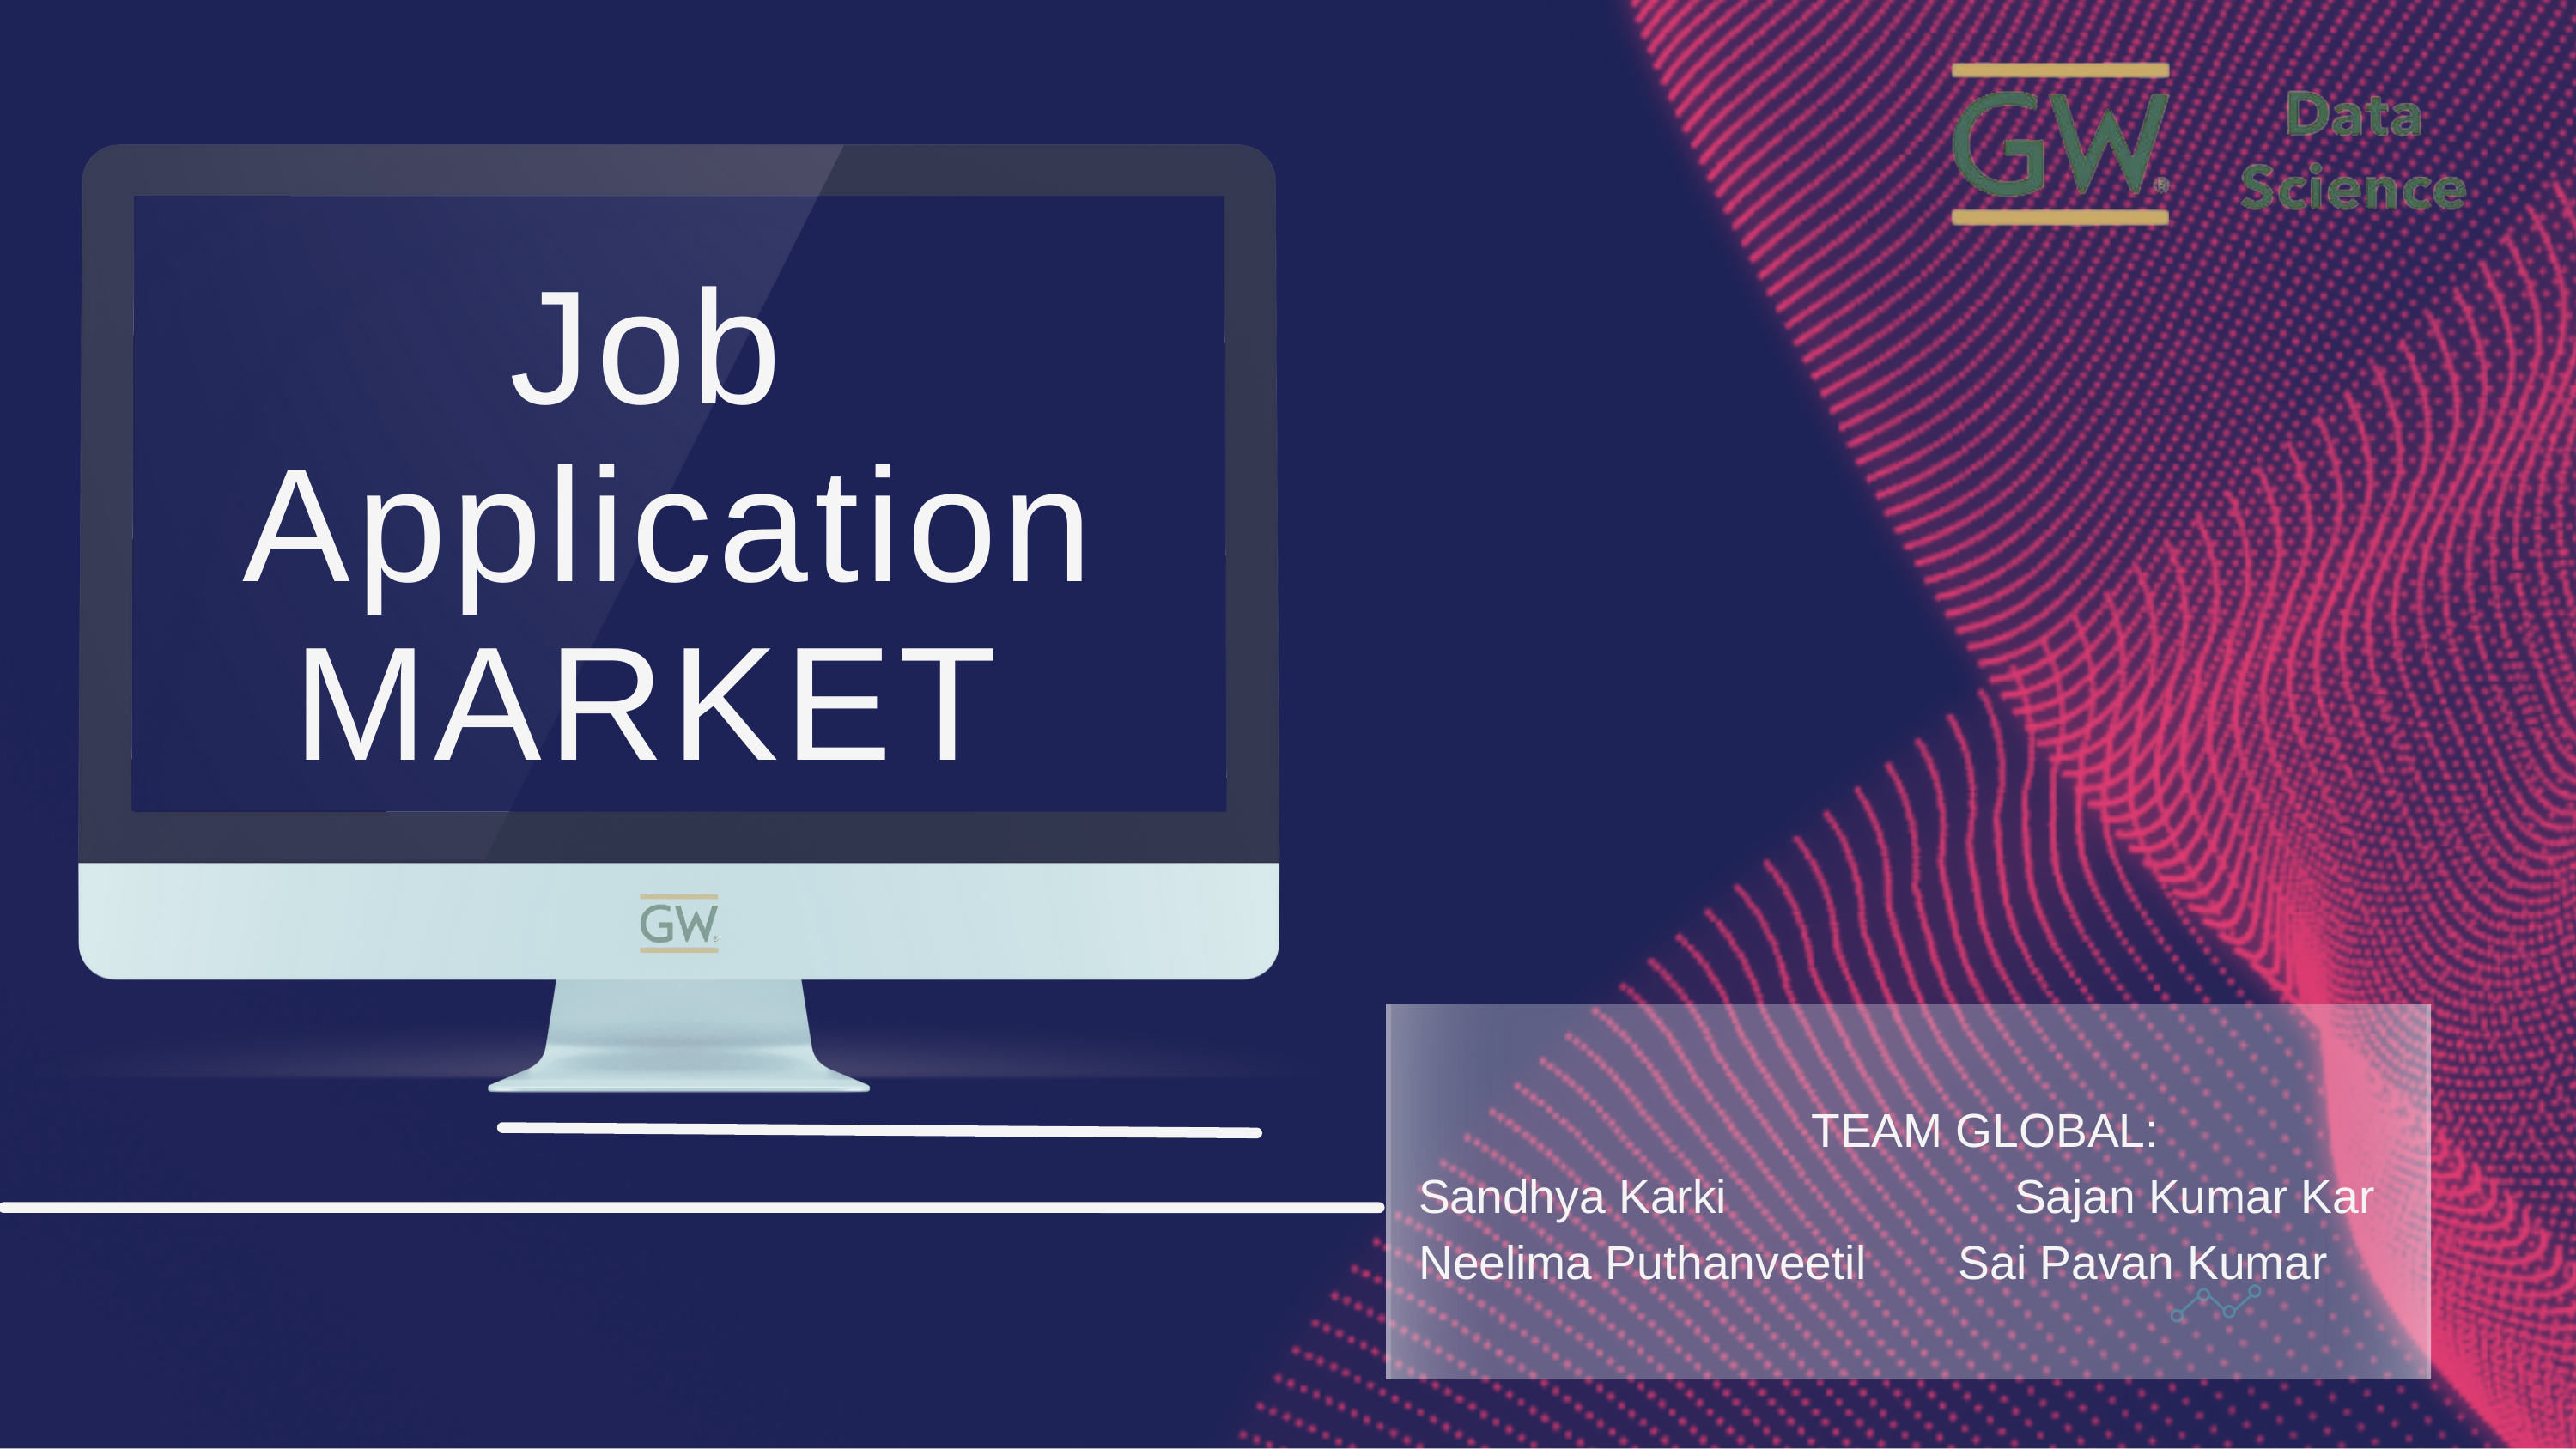

Job
 Application MARKET

                                 TEAM GLOBAL:
   Sandhya Karki                      Sajan Kumar Kar
   Neelima Puthanveetil       Sai Pavan Kumar